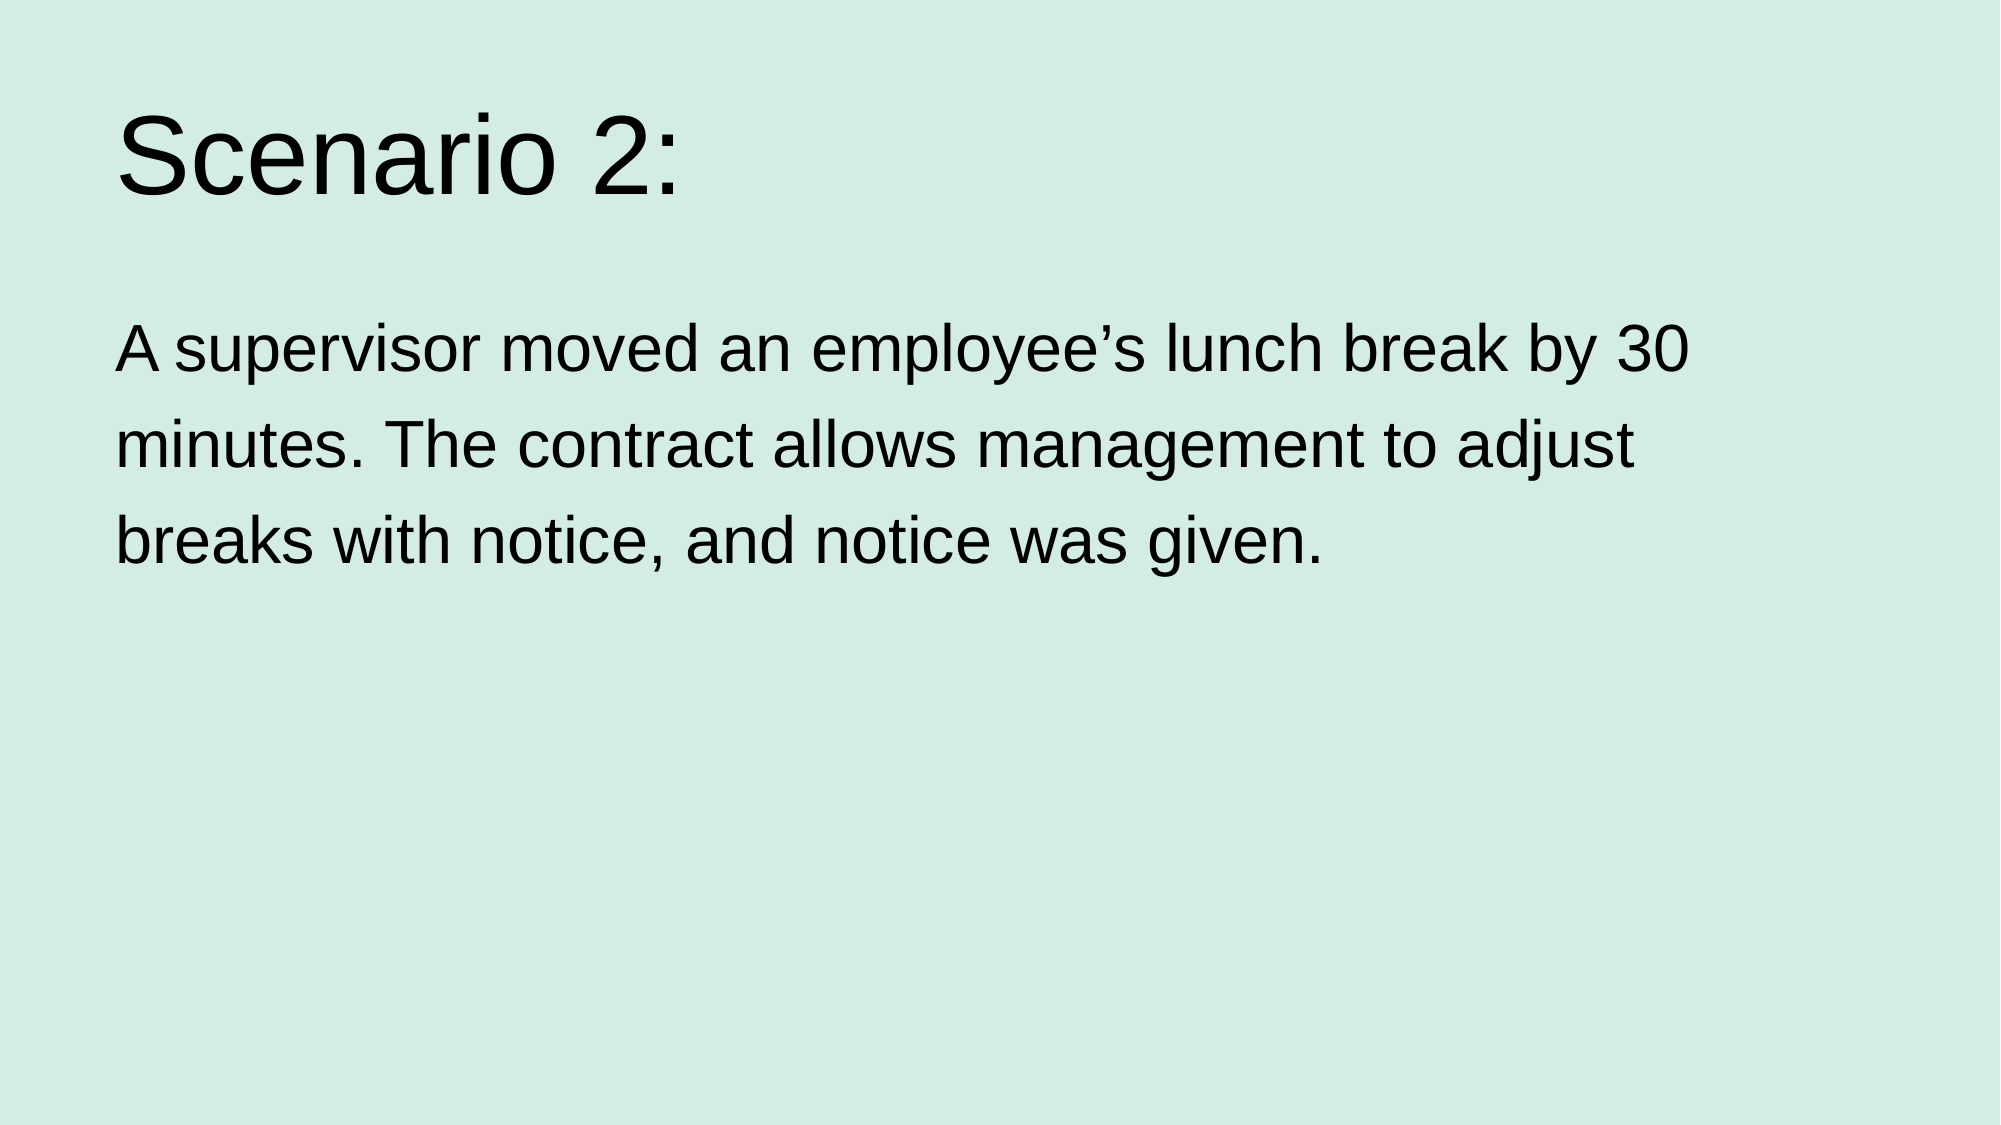

# Scenario 2:
A supervisor moved an employee’s lunch break by 30 minutes. The contract allows management to adjust breaks with notice, and notice was given.